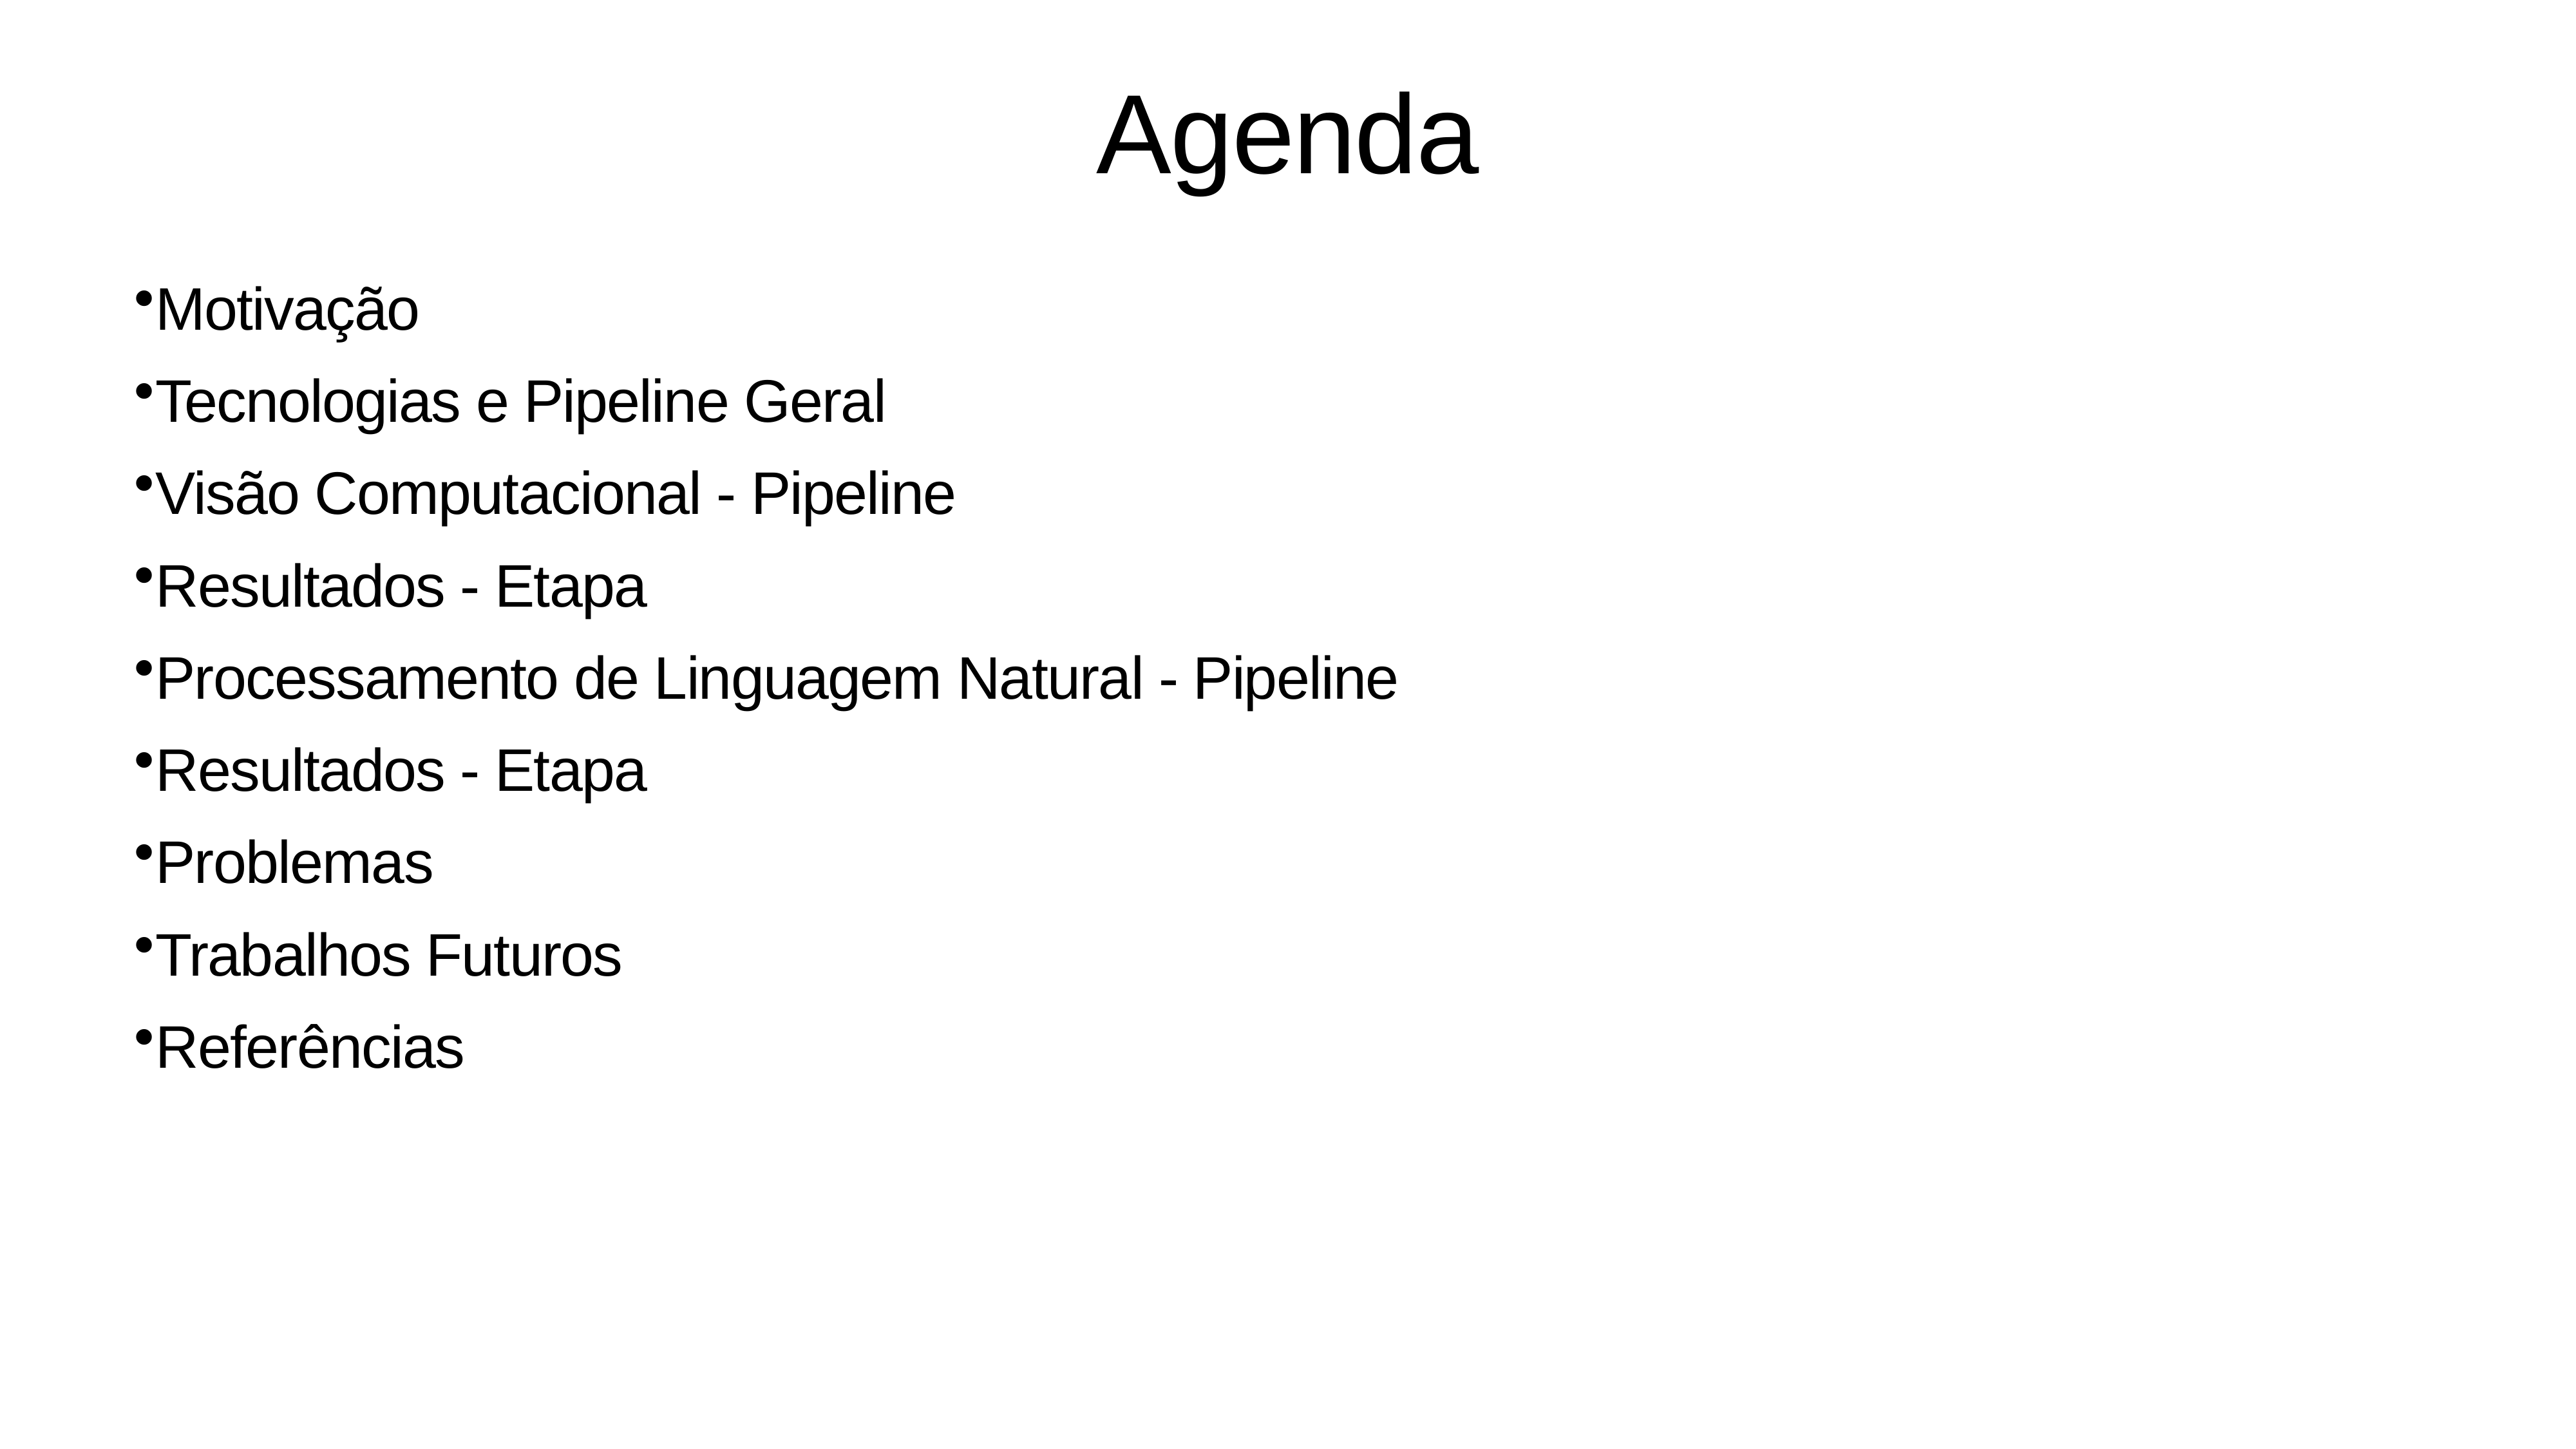

# Agenda
Motivação
Tecnologias e Pipeline Geral
Visão Computacional - Pipeline
Resultados - Etapa
Processamento de Linguagem Natural - Pipeline
Resultados - Etapa
Problemas
Trabalhos Futuros
Referências